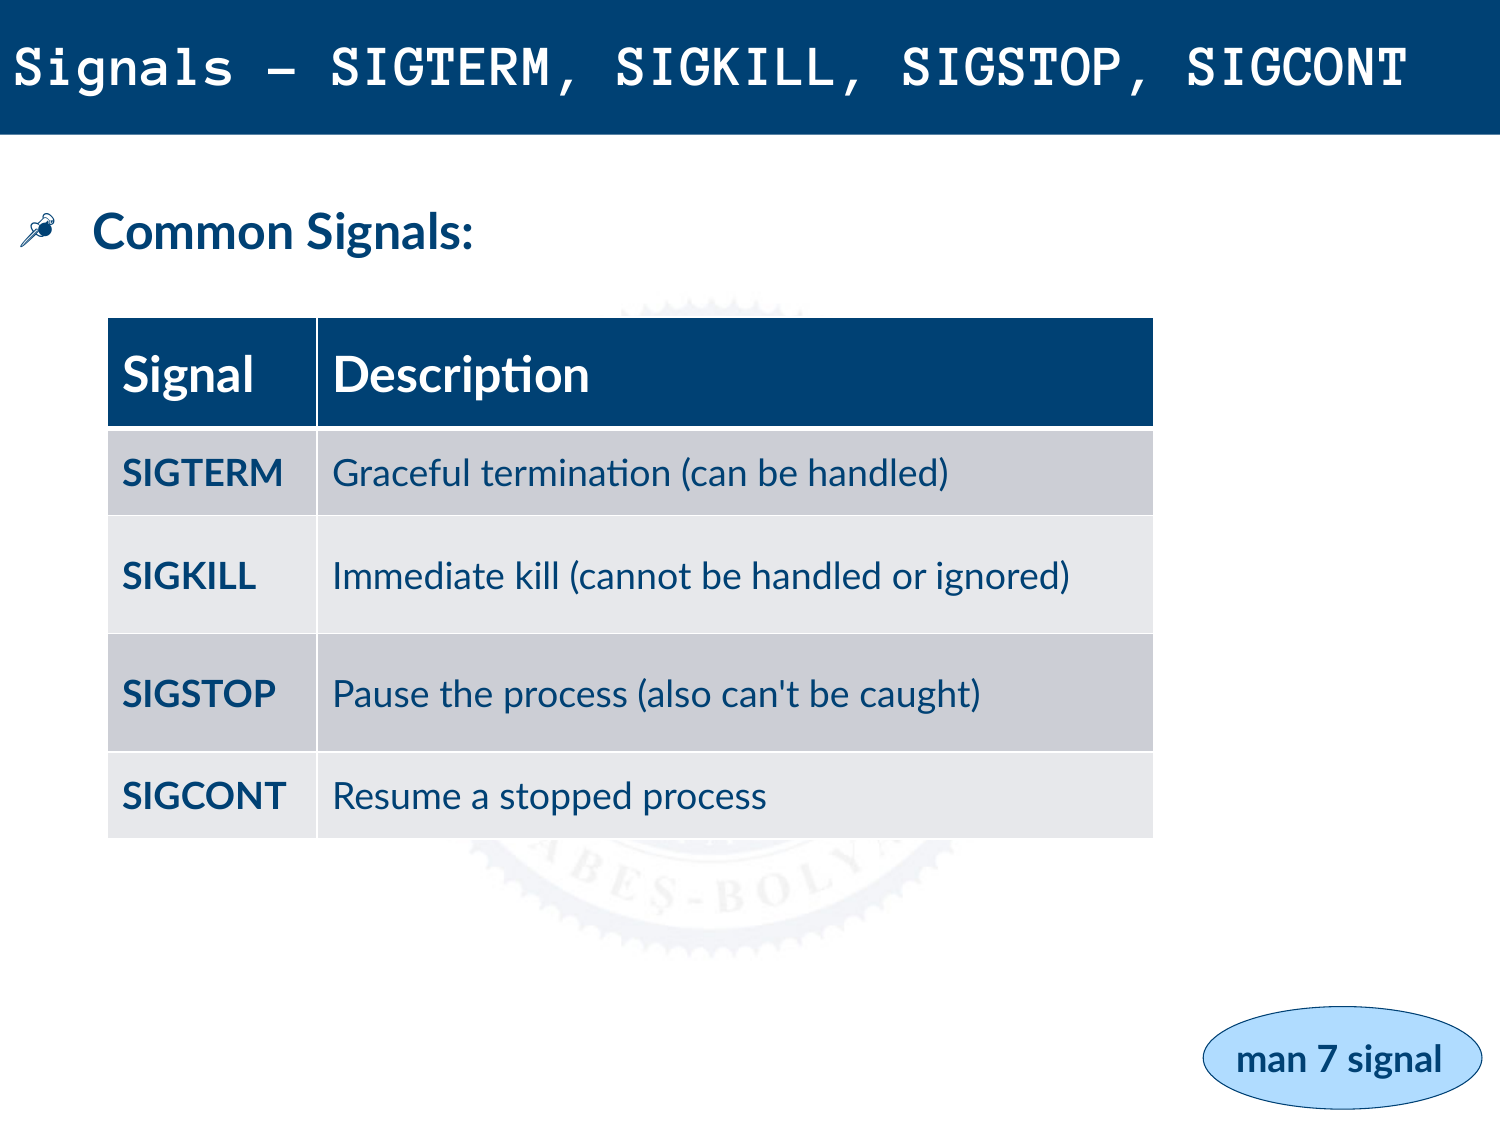

Signals – SIGTERM, SIGKILL, SIGSTOP, SIGCONT
Common Signals:

📌
| Signal | Description |
| --- | --- |
| SIGTERM | Graceful termination (can be handled) |
| SIGKILL | Immediate kill (cannot be handled or ignored) |
| SIGSTOP | Pause the process (also can't be caught) |
| SIGCONT | Resume a stopped process |

man 7 signal